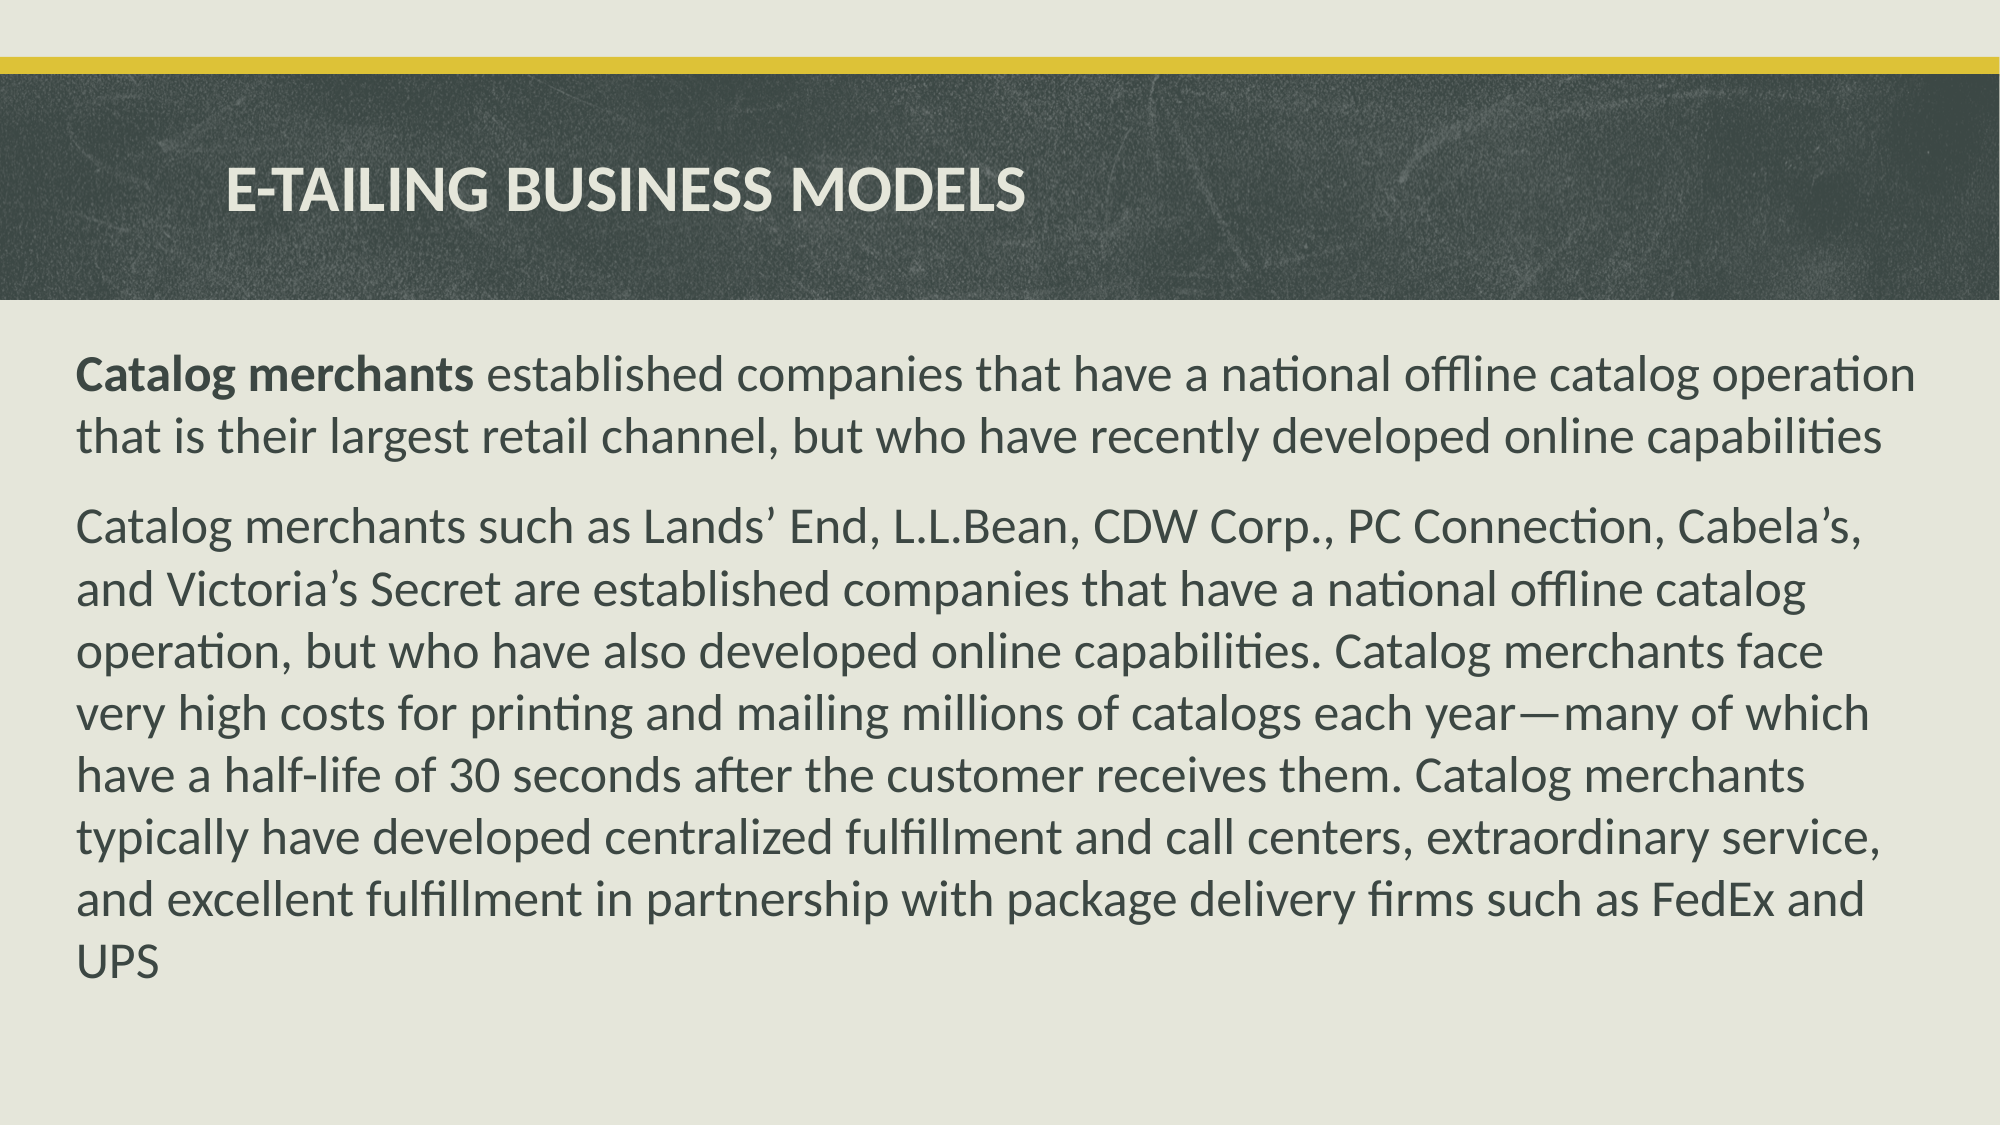

# E-TAILING BUSINESS MODELS
Catalog merchants established companies that have a national offline catalog operation that is their largest retail channel, but who have recently developed online capabilities
Catalog merchants such as Lands’ End, L.L.Bean, CDW Corp., PC Connection, Cabela’s, and Victoria’s Secret are established companies that have a national offline catalog operation, but who have also developed online capabilities. Catalog merchants face very high costs for printing and mailing millions of catalogs each year—many of which have a half-life of 30 seconds after the customer receives them. Catalog merchants typically have developed centralized fulfillment and call centers, extraordinary service, and excellent fulfillment in partnership with package delivery firms such as FedEx and UPS